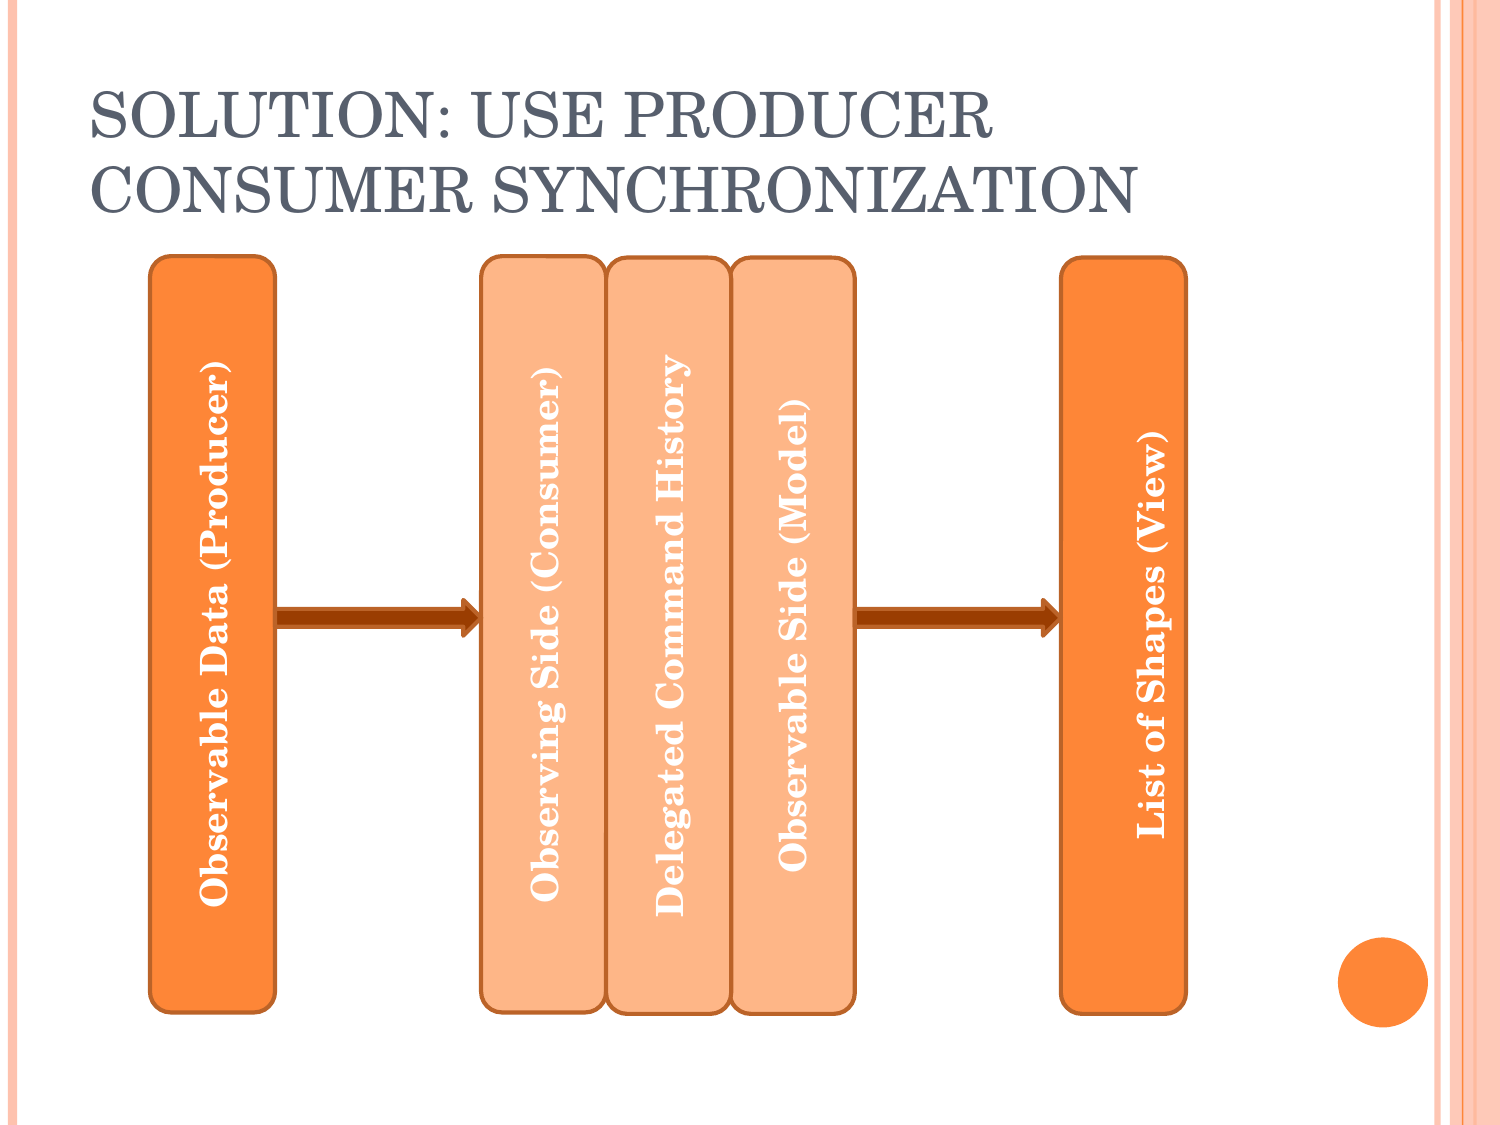

# Solution: Use Producer Consumer Synchronization

Observable Data (Producer)
List of Shapes (View)
Observing Side (Consumer)
Observable Side (Model)
Delegated Command History